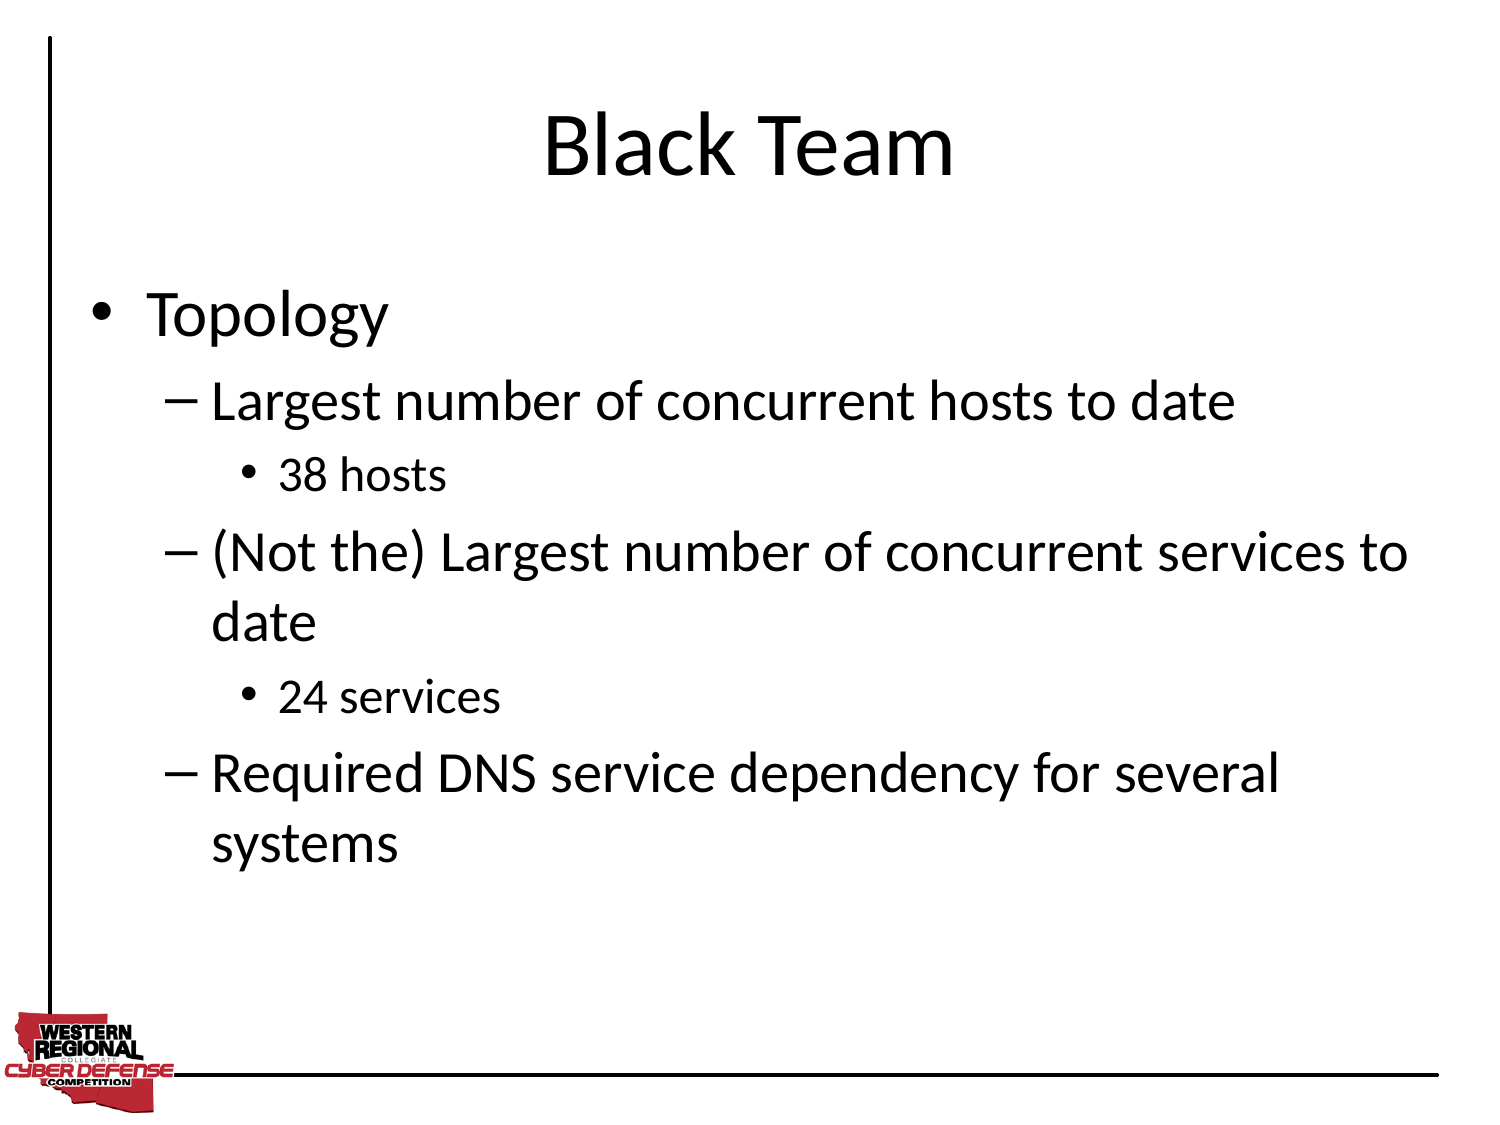

# Black Team
Topology
Largest number of concurrent hosts to date
38 hosts
(Not the) Largest number of concurrent services to date
24 services
Required DNS service dependency for several systems